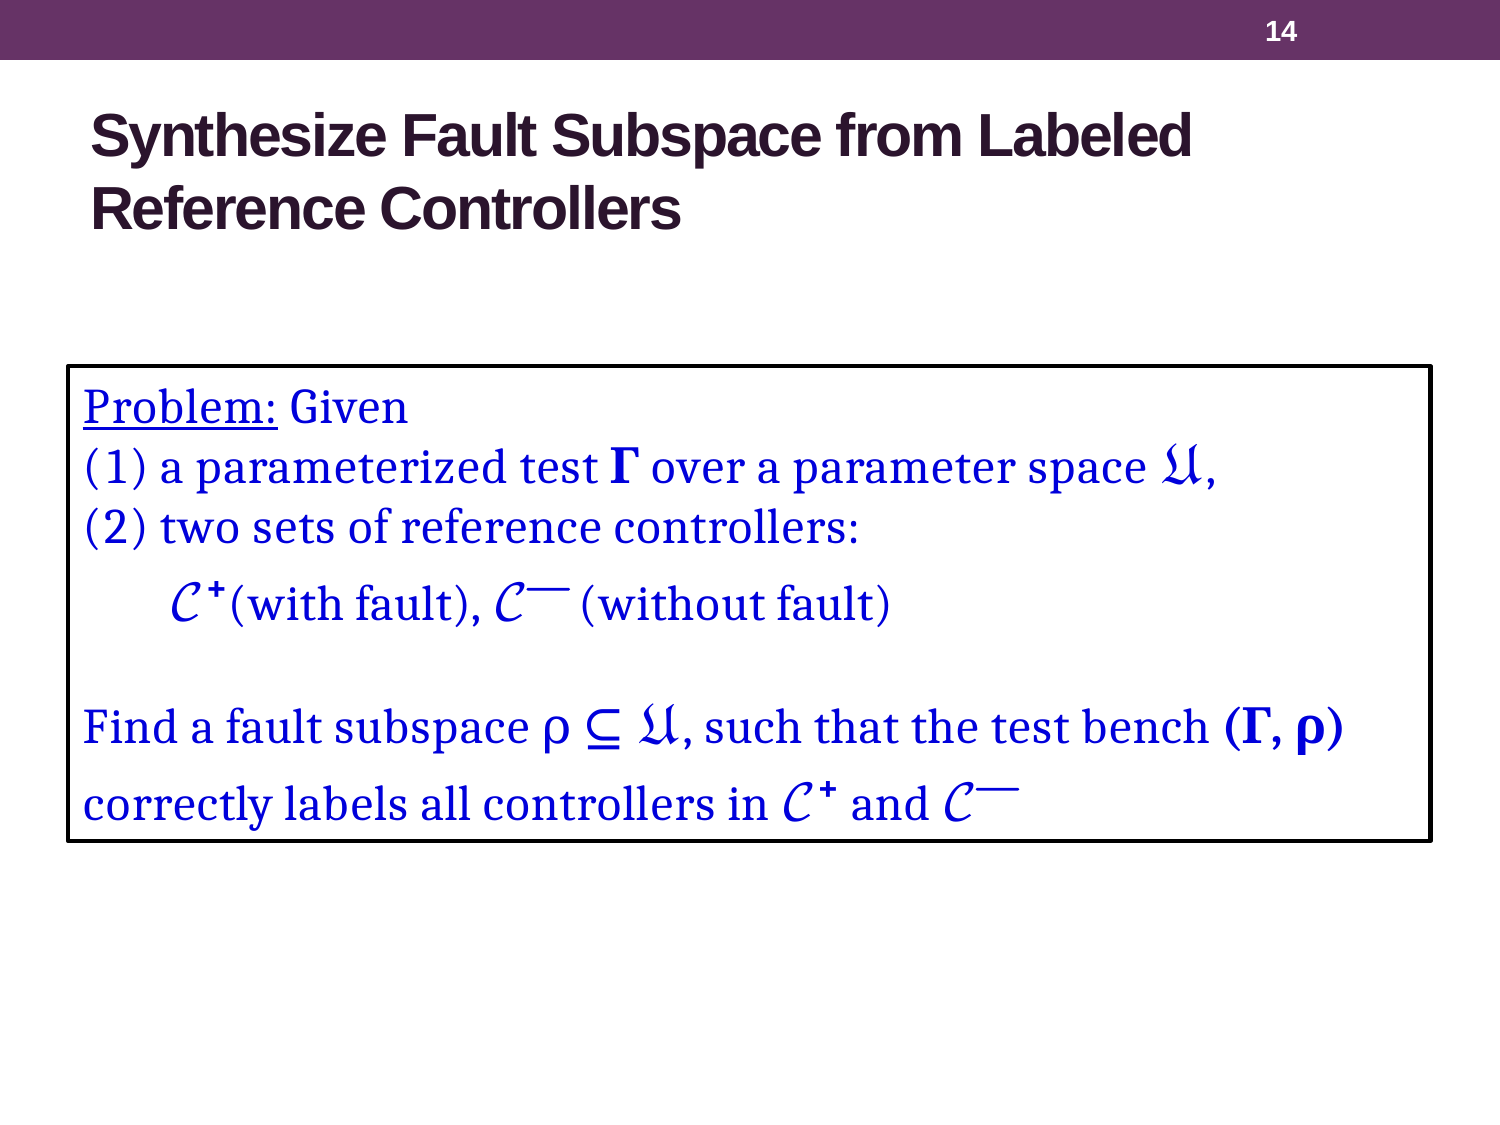

14
# Synthesize Fault Subspace from Labeled Reference Controllers
Problem: Given
 a parameterized test Γ over a parameter space 𝔘,
 two sets of reference controllers:
 𝒞+(with fault), 𝒞⎯ (without fault)

Find a fault subspace ρ ⊆ 𝔘, such that the test bench (Γ, ρ) correctly labels all controllers in 𝒞+ and 𝒞⎯